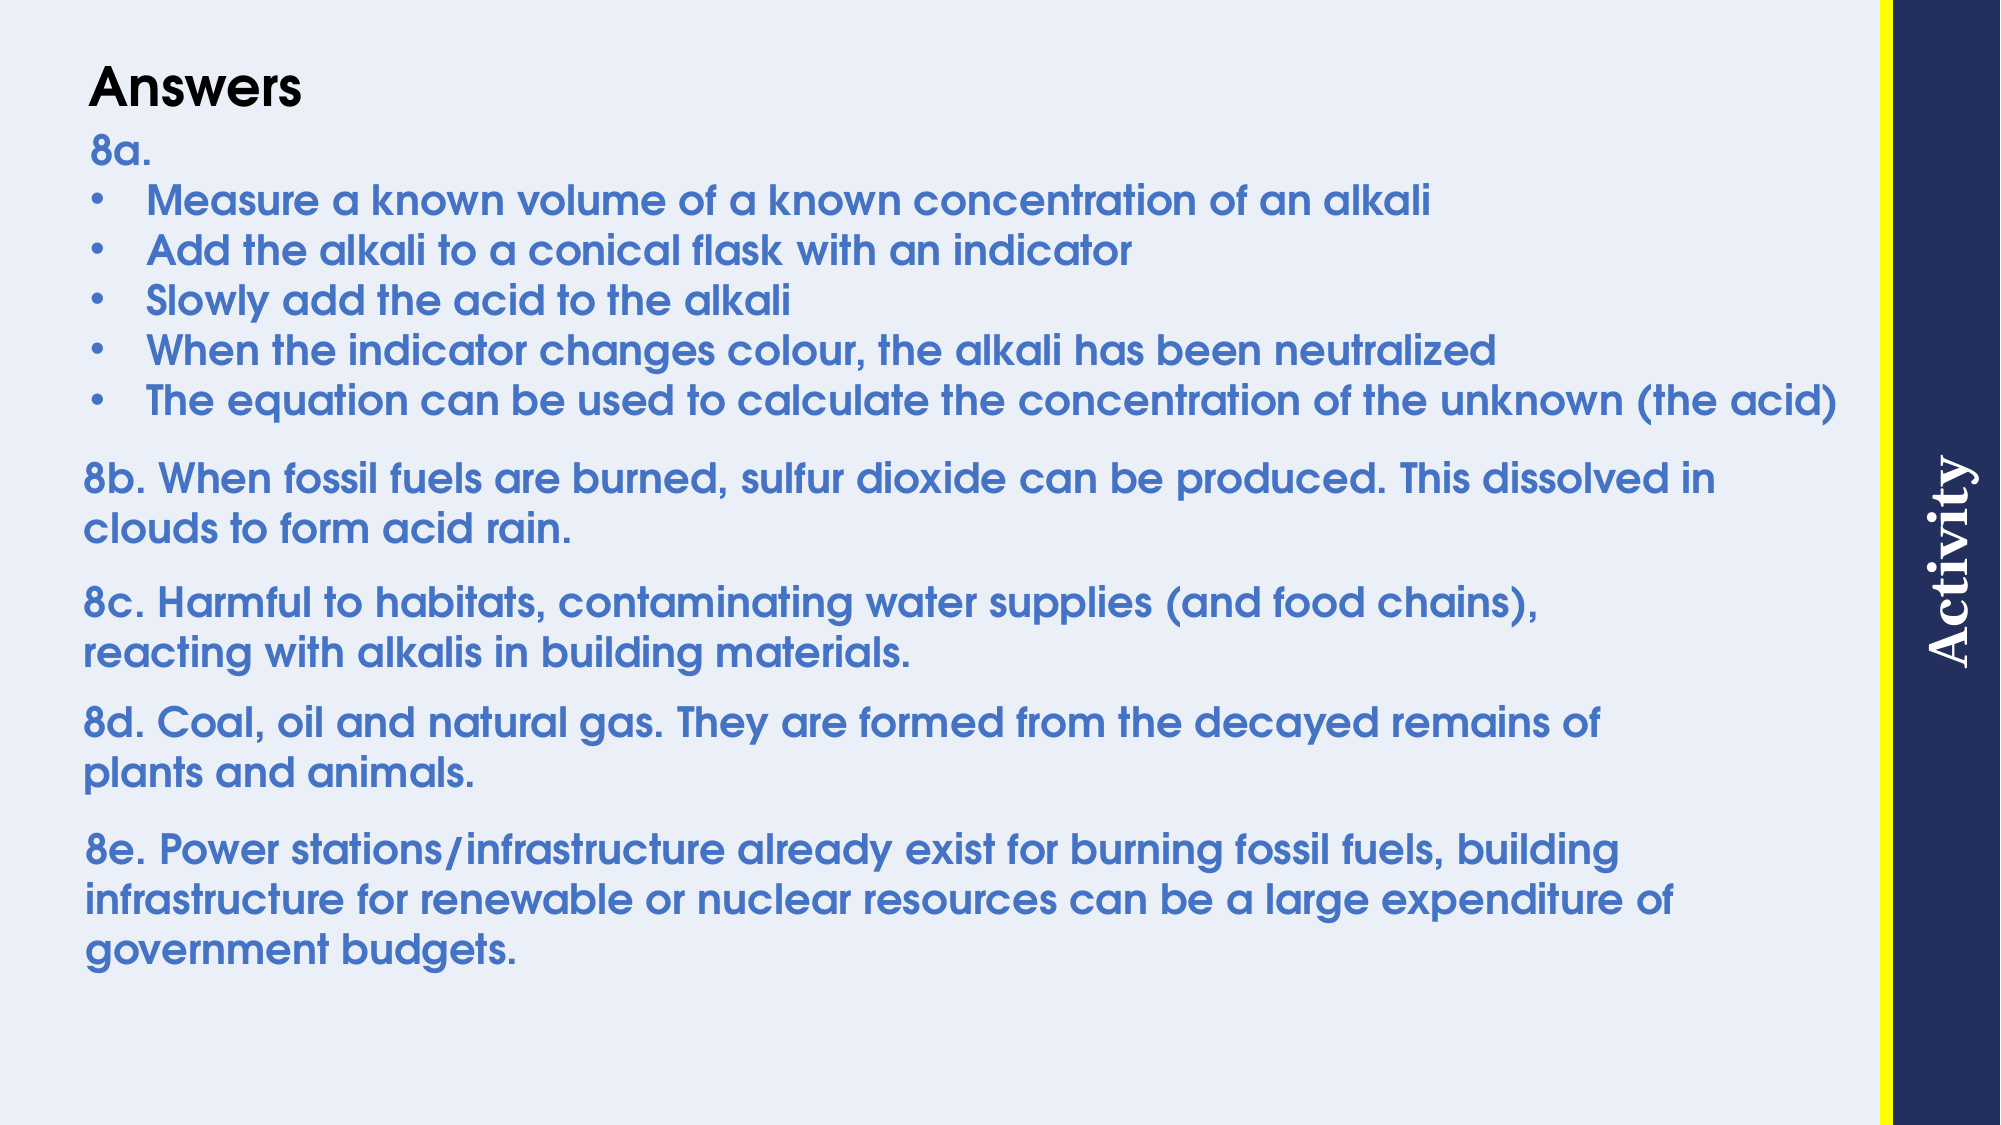

# Answers
8a.
Measure a known volume of a known concentration of an alkali
Add the alkali to a conical flask with an indicator
Slowly add the acid to the alkali
When the indicator changes colour, the alkali has been neutralized
The equation can be used to calculate the concentration of the unknown (the acid)
8b. When fossil fuels are burned, sulfur dioxide can be produced. This dissolved in clouds to form acid rain.
8c. Harmful to habitats, contaminating water supplies (and food chains), reacting with alkalis in building materials.
8d. Coal, oil and natural gas. They are formed from the decayed remains of plants and animals.
8e. Power stations/infrastructure already exist for burning fossil fuels, building infrastructure for renewable or nuclear resources can be a large expenditure of government budgets.